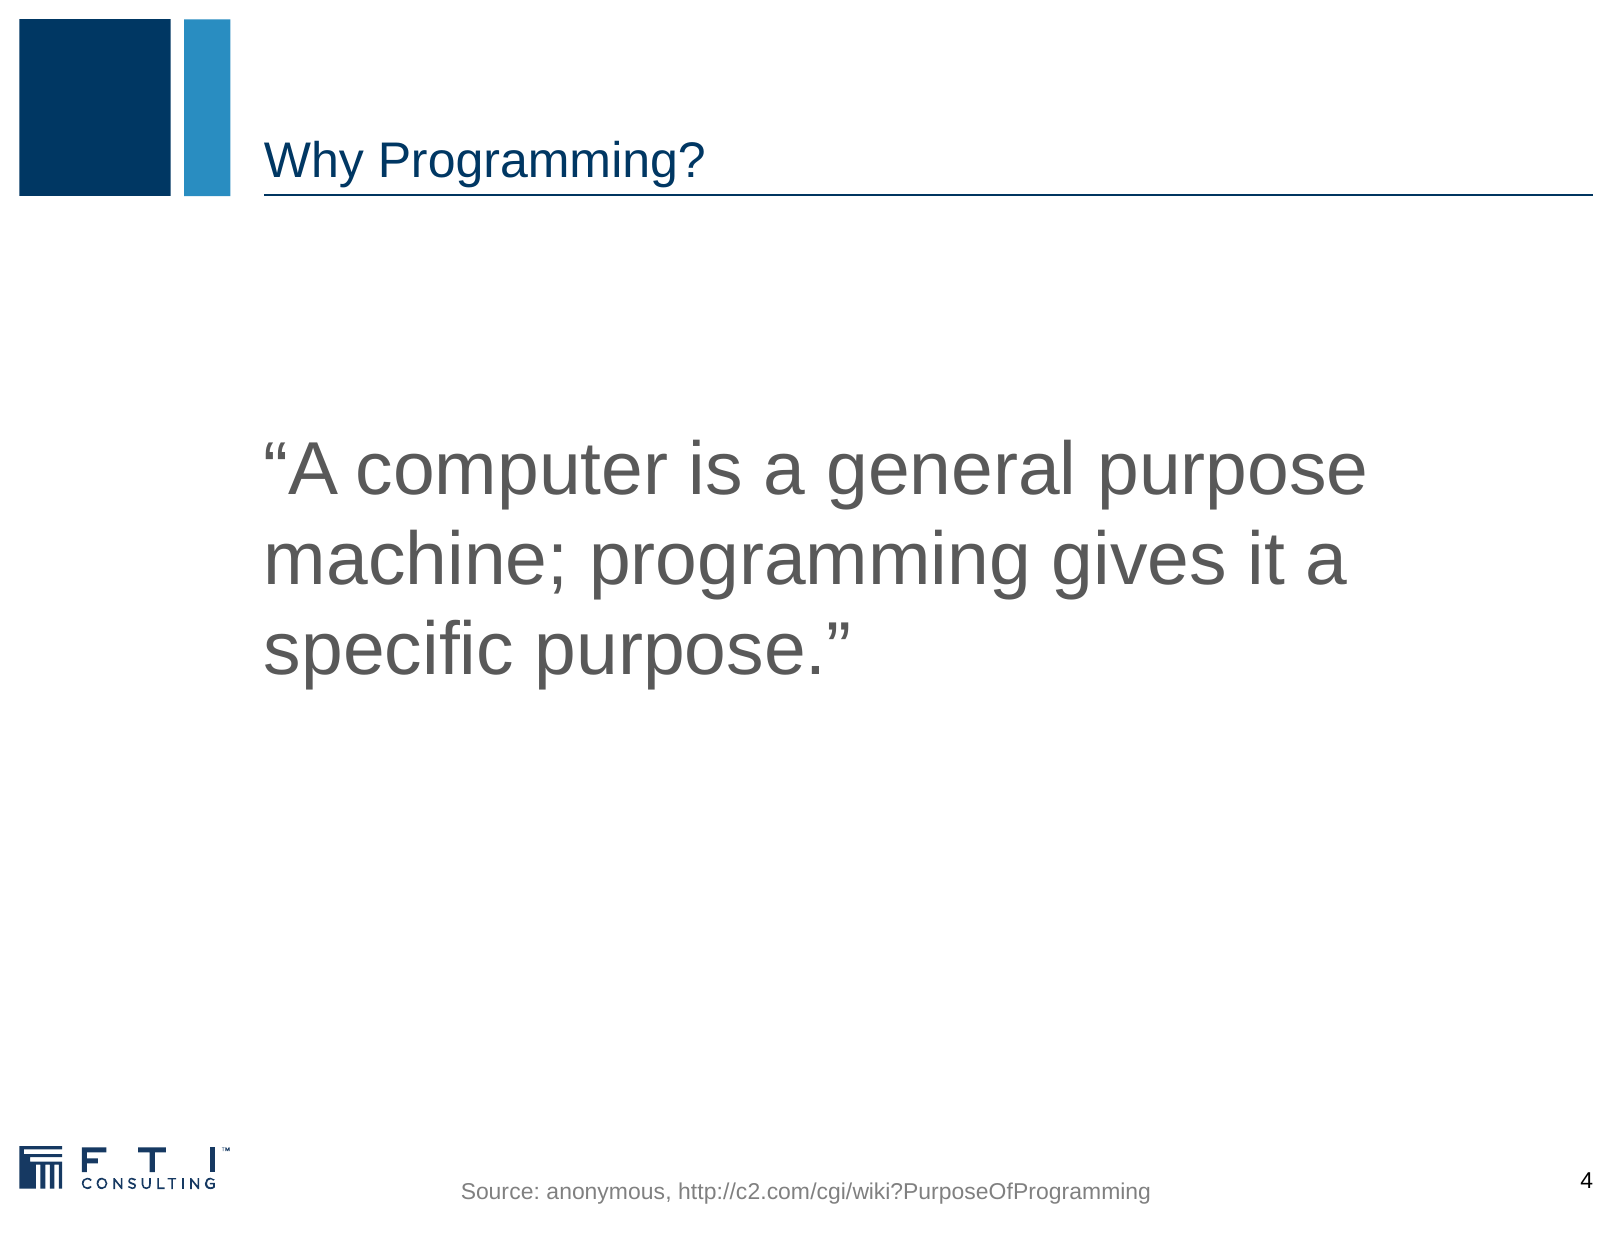

# Why Programming?
“A computer is a general purpose machine; programming gives it a specific purpose.”
4
Source: anonymous, http://c2.com/cgi/wiki?PurposeOfProgramming